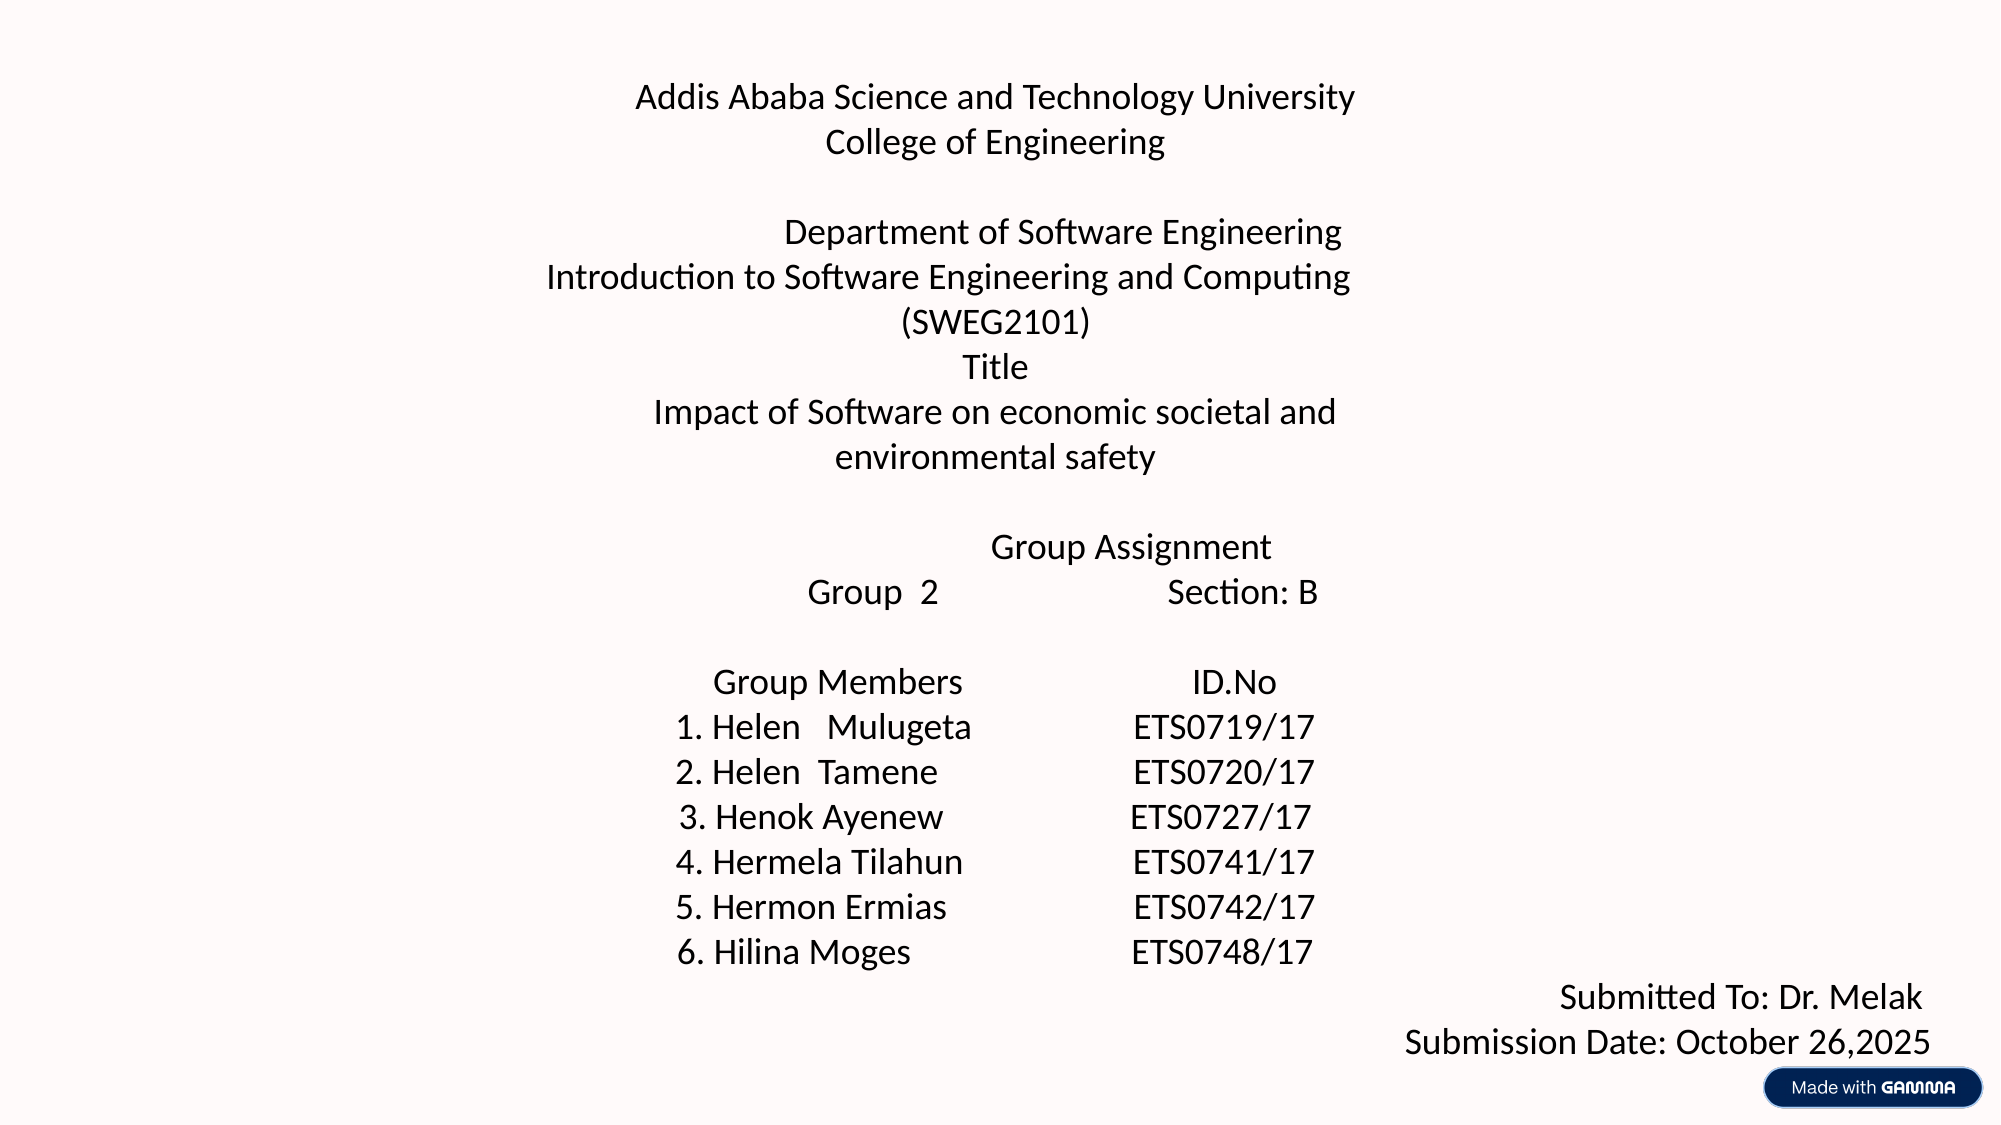

Addis Ababa Science and Technology University
College of Engineering

                 Department of Software Engineering
Introduction to Software Engineering and Computing
(SWEG2101)
Title
Impact of Software on economic societal and
environmental safety

                                Group Assignment
                Group  2                           Section: B

Group Members                           ID.No
1. Helen   Mulugeta                   ETS0719/17
2. Helen  Tamene                       ETS0720/17
3. Henok Ayenew                      ETS0727/17
4. Hermela Tilahun                    ETS0741/17
5. Hermon Ermias                      ETS0742/17
6. Hilina Moges                          ETS0748/17
                                                              Submitted To: Dr. Melak
                                                              Submission Date: October 26,2025